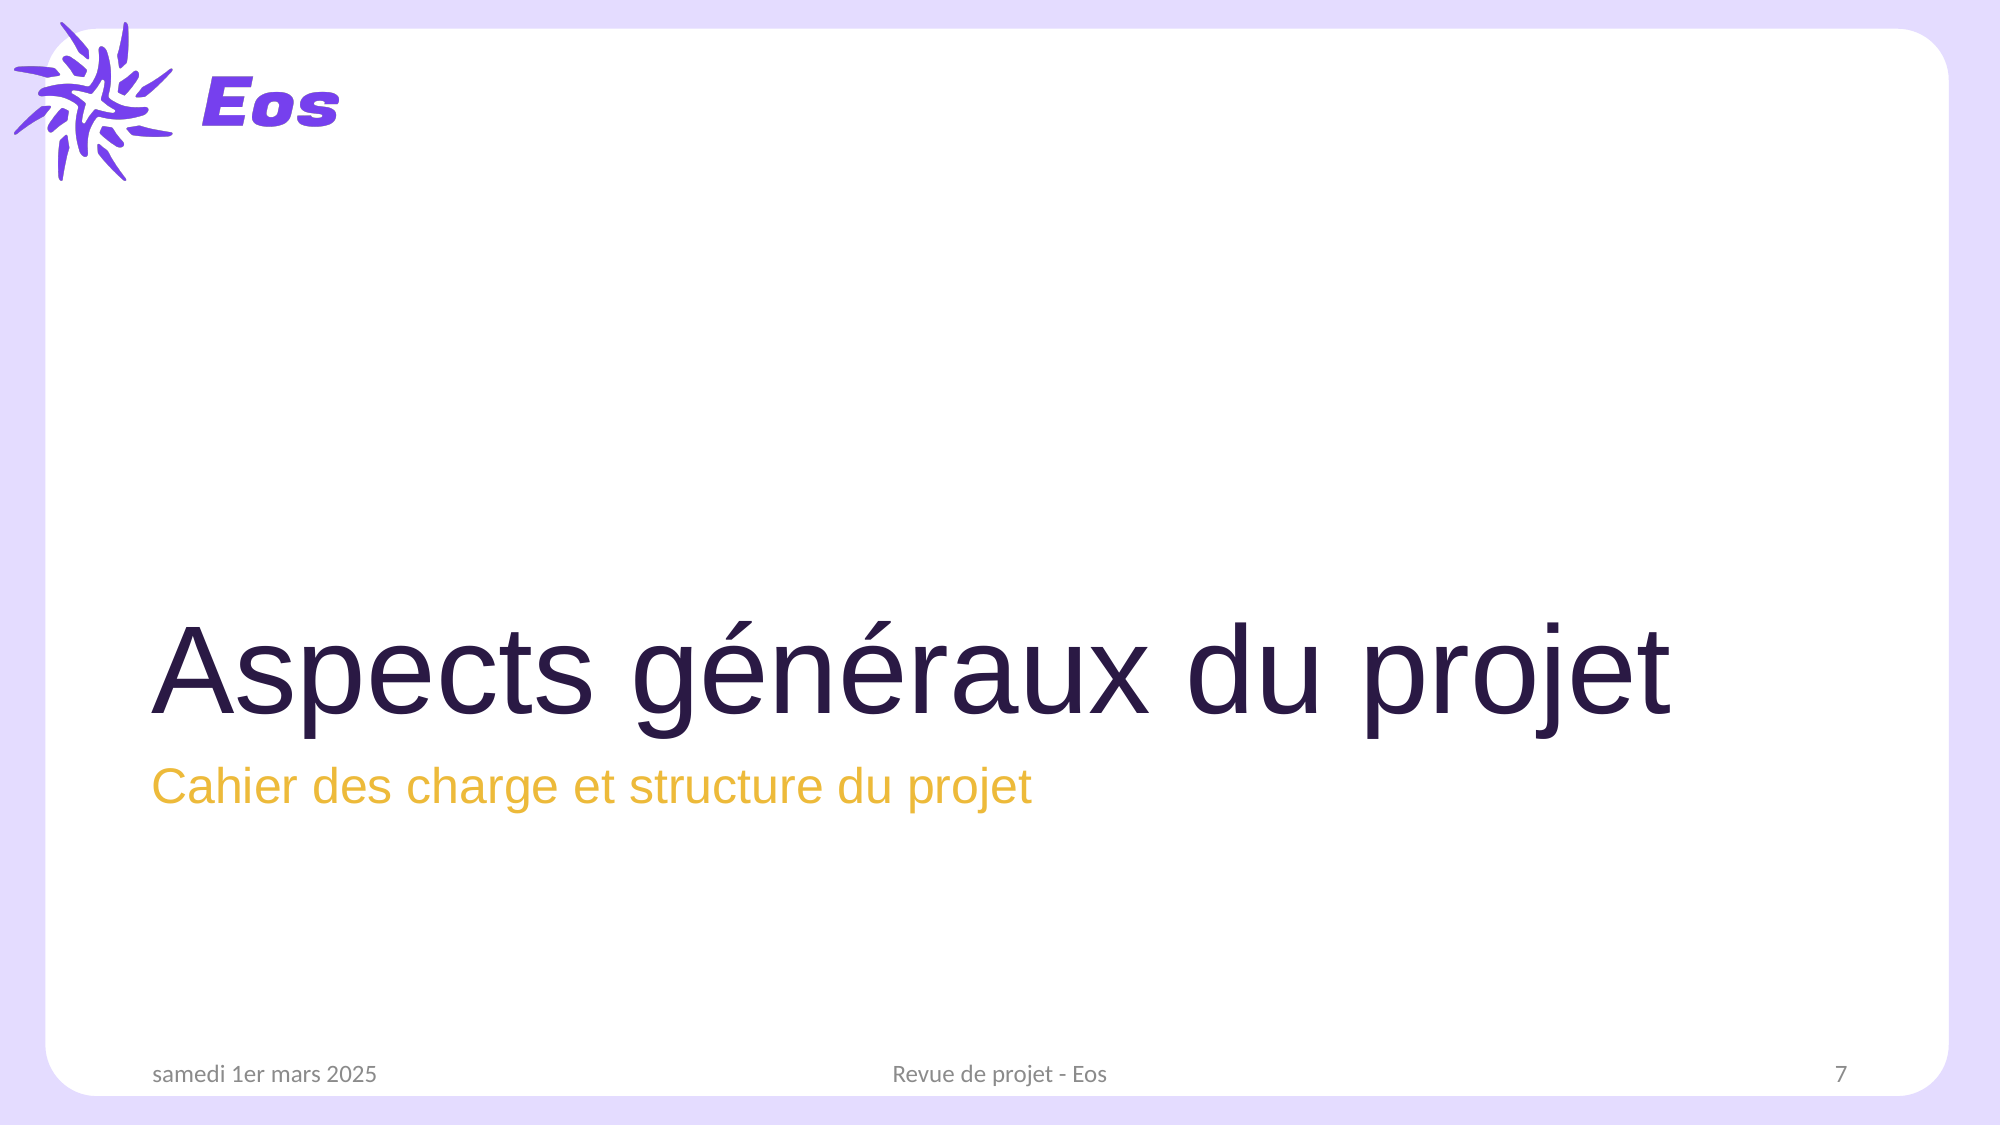

# Aspects généraux du projet
Cahier des charge et structure du projet
samedi 1er mars 2025
Revue de projet - Eos
7